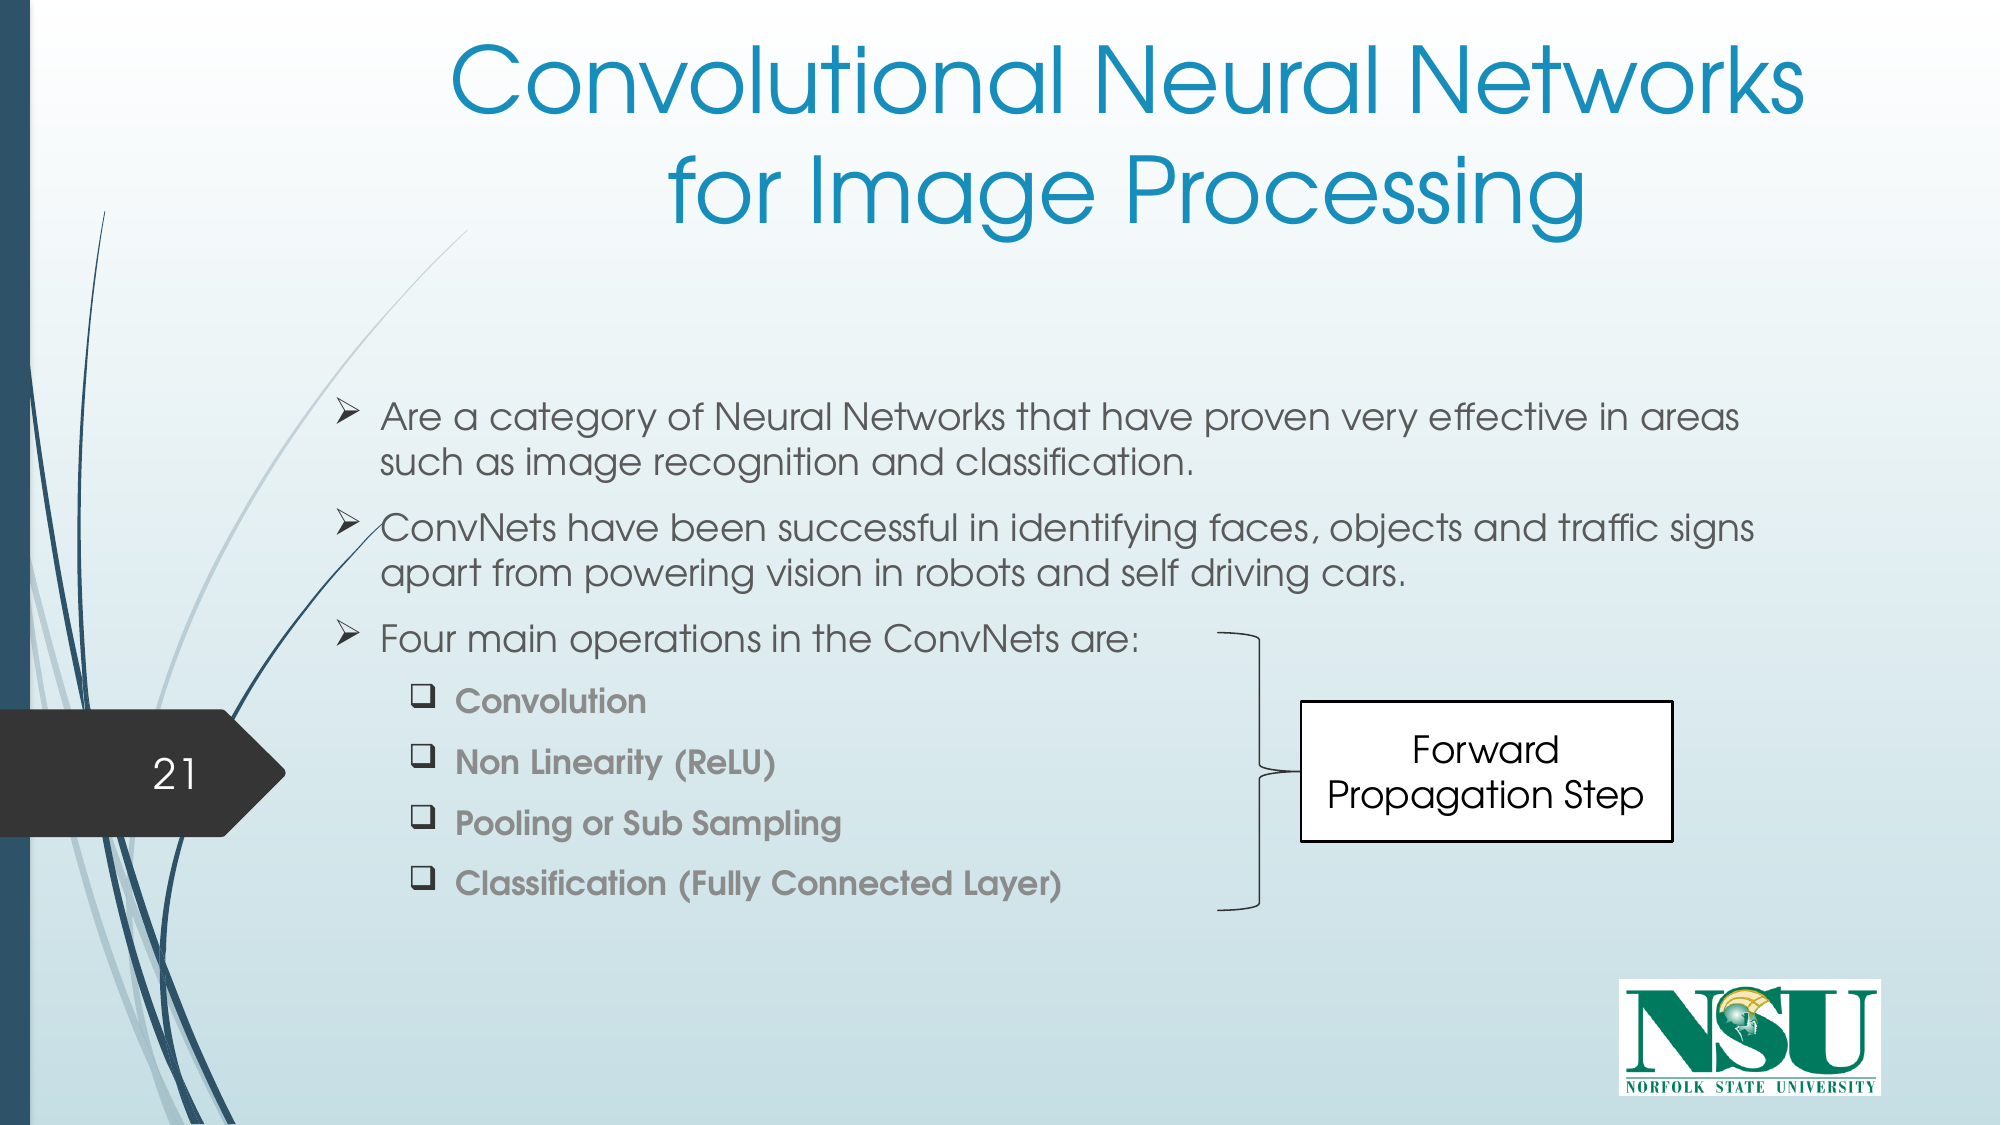

# Convolutional Neural Networks for Image Processing
Are a category of Neural Networks that have proven very effective in areas such as image recognition and classification.
ConvNets have been successful in identifying faces, objects and traffic signs apart from powering vision in robots and self driving cars.
Four main operations in the ConvNets are:
Convolution
Non Linearity (ReLU)
Pooling or Sub Sampling
Classification (Fully Connected Layer)

Forward Propagation Step
21